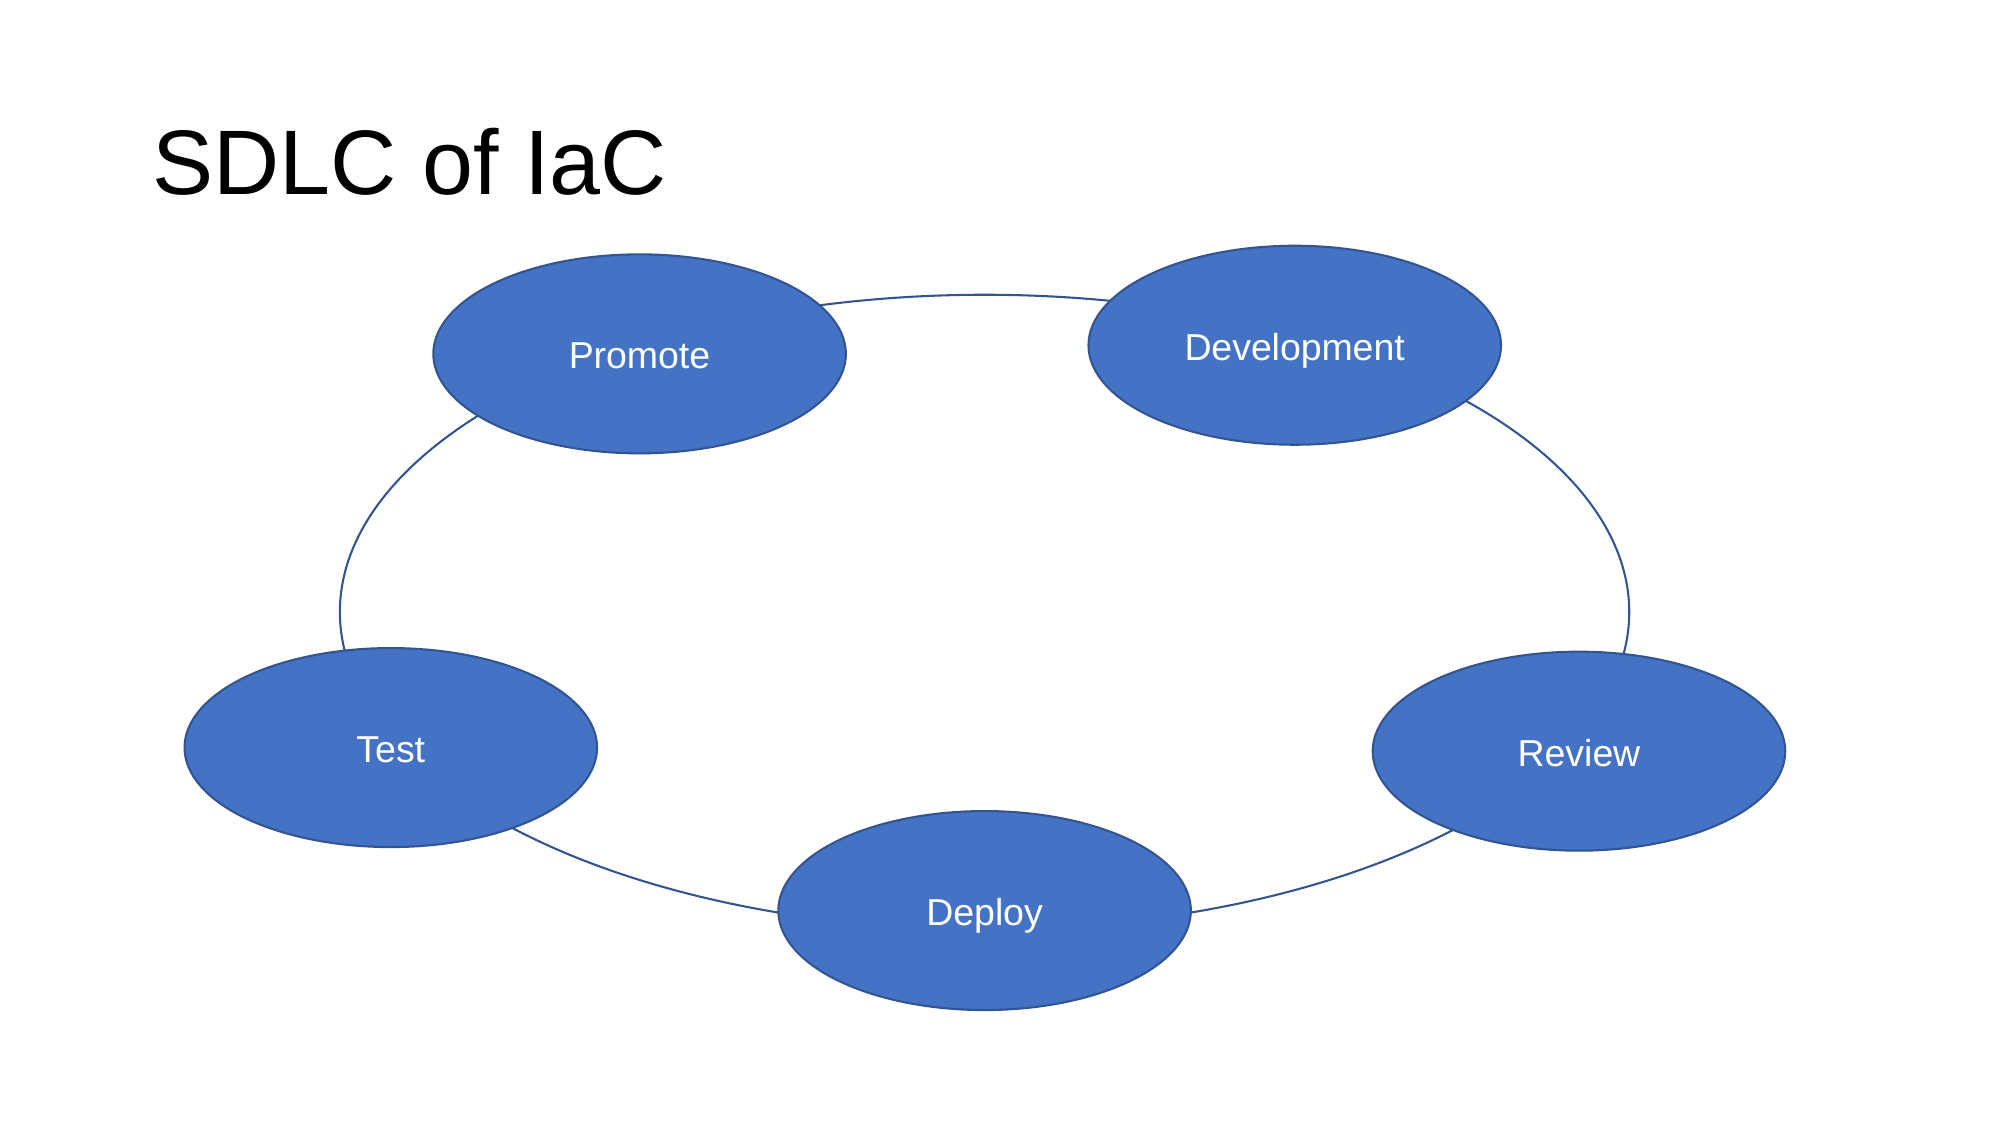

# SDLC of IaC
Development
Promote

Test
Review
Deploy